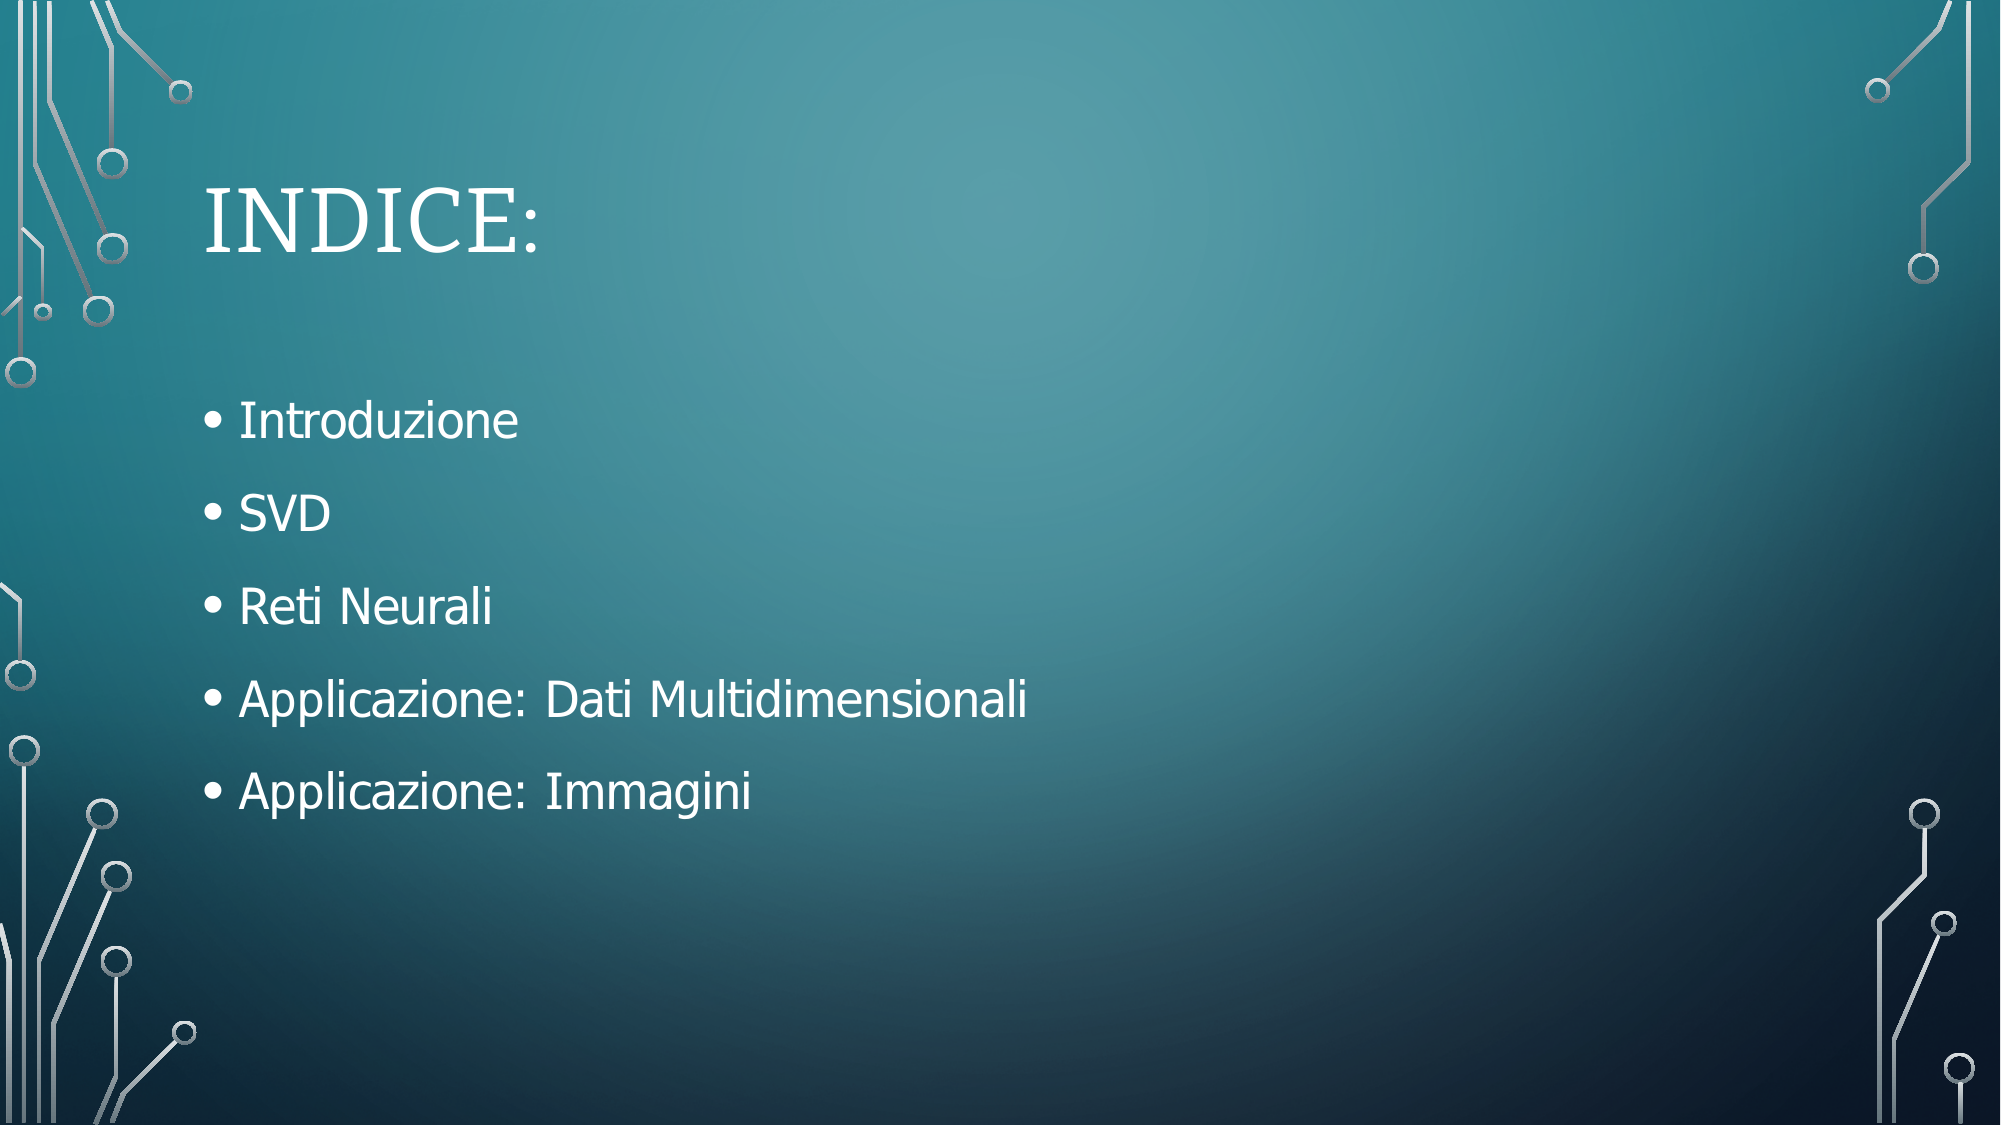

# Indice:
Introduzione
SVD
Reti Neurali
Applicazione: Dati Multidimensionali
Applicazione: Immagini